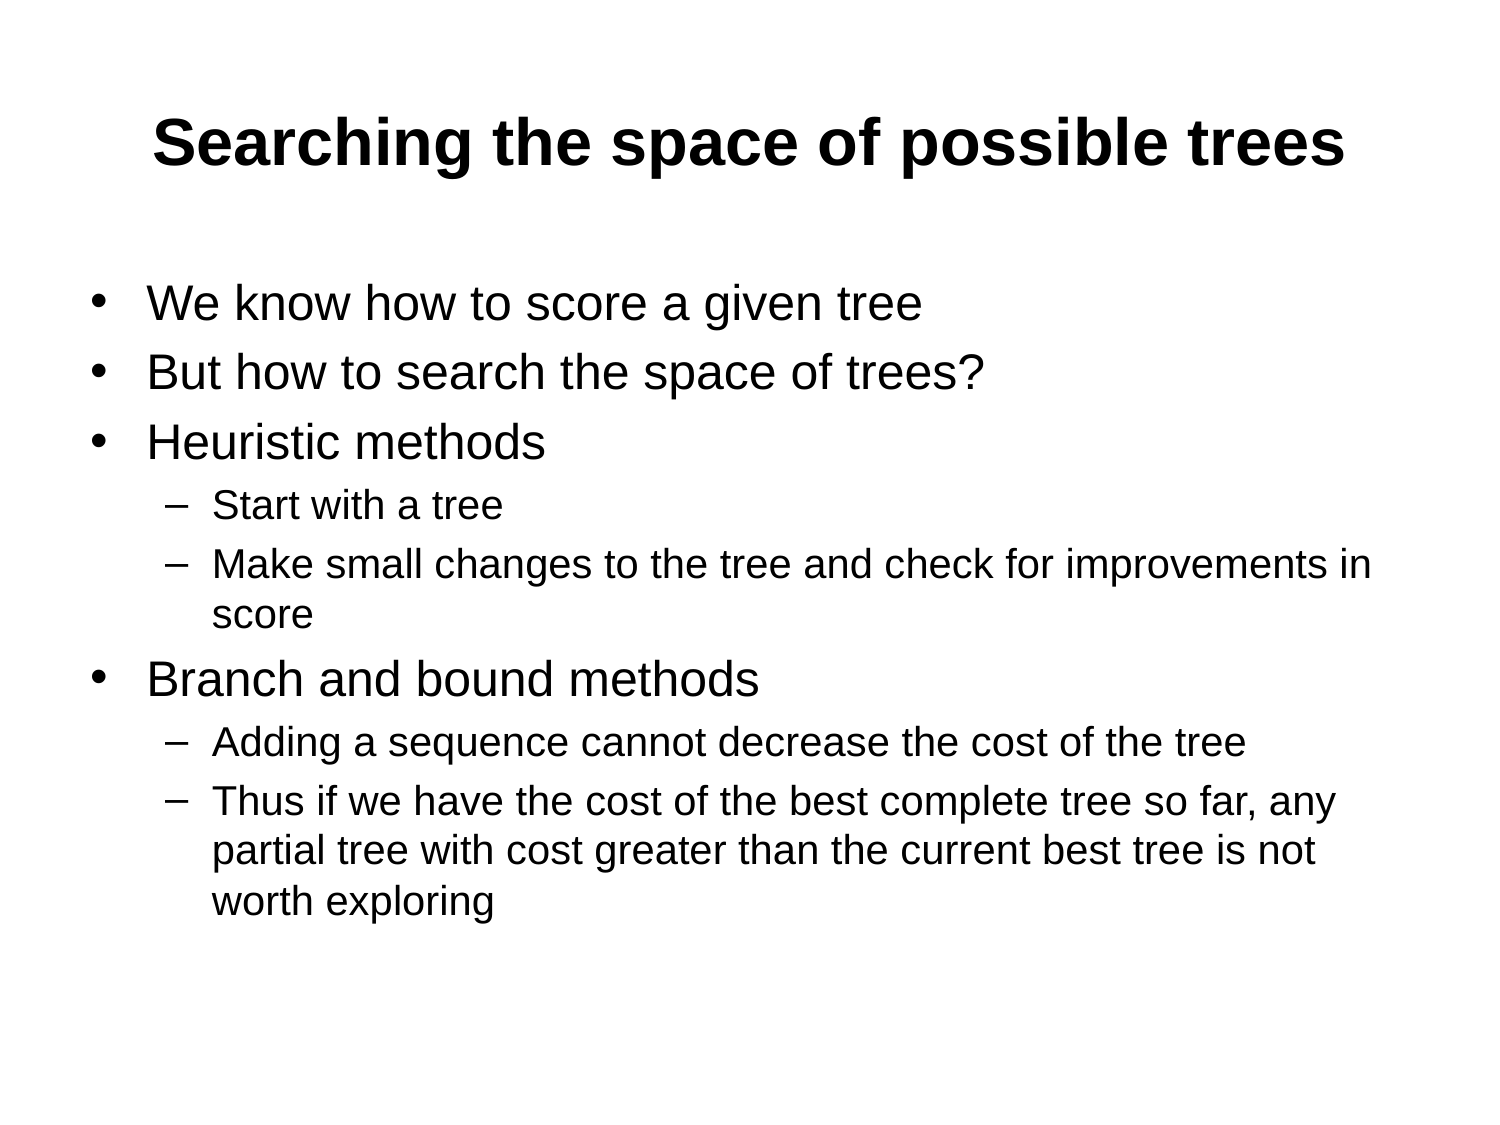

# Searching the space of possible trees
We know how to score a given tree
But how to search the space of trees?
Heuristic methods
Start with a tree
Make small changes to the tree and check for improvements in score
Branch and bound methods
Adding a sequence cannot decrease the cost of the tree
Thus if we have the cost of the best complete tree so far, any partial tree with cost greater than the current best tree is not worth exploring